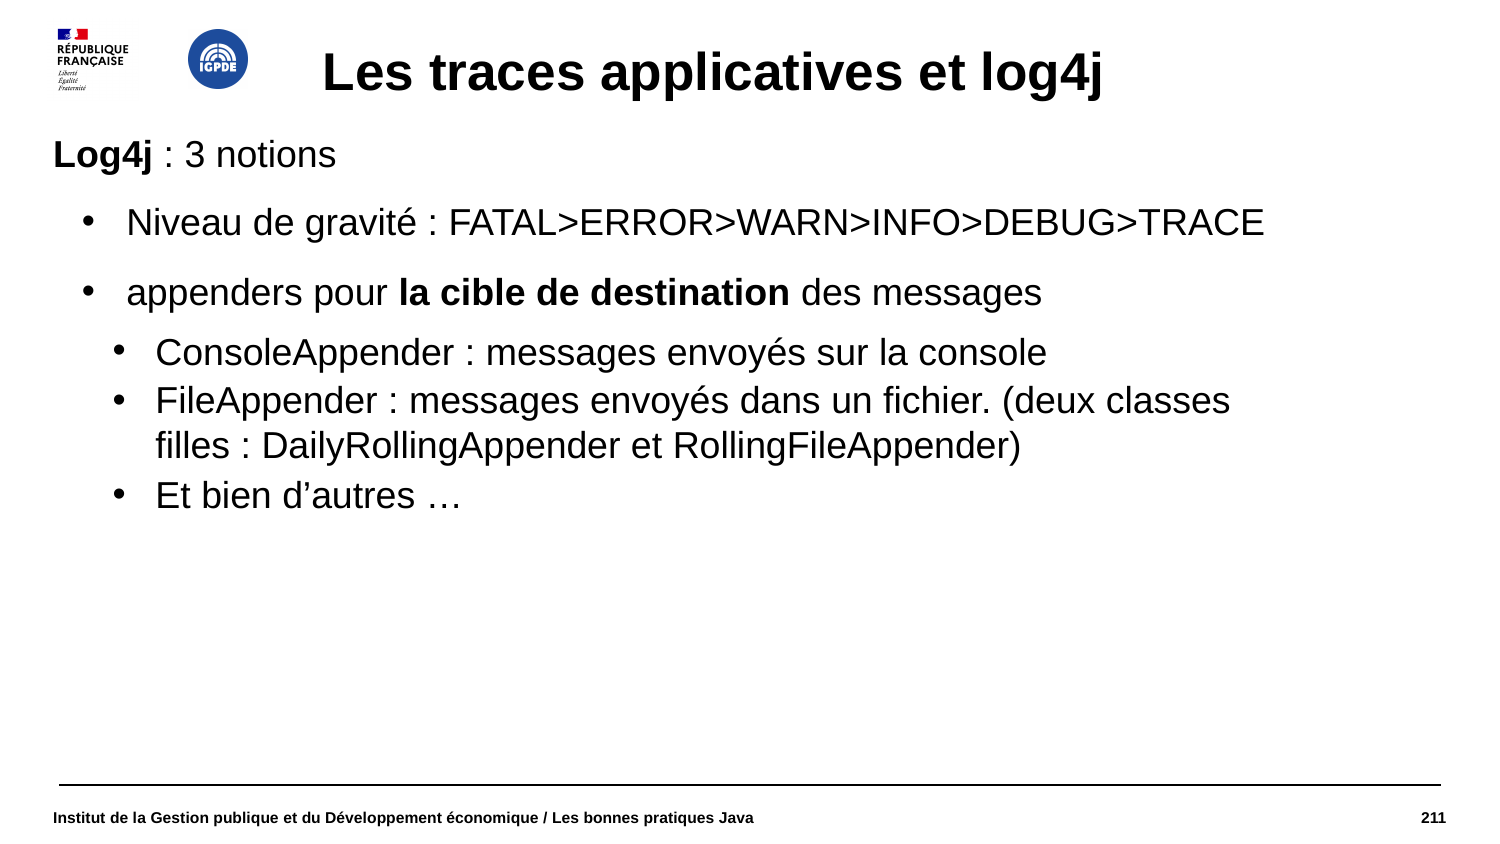

# Les traces applicatives et log4j
Log4j : 3 notions
Niveau de gravité : FATAL>ERROR>WARN>INFO>DEBUG>TRACE
appenders pour la cible de destination des messages
ConsoleAppender : messages envoyés sur la console
FileAppender : messages envoyés dans un fichier. (deux classes filles : DailyRollingAppender et RollingFileAppender)
Et bien d’autres …

Institut de la Gestion publique et du Développement économique / Les bonnes pratiques Java
211